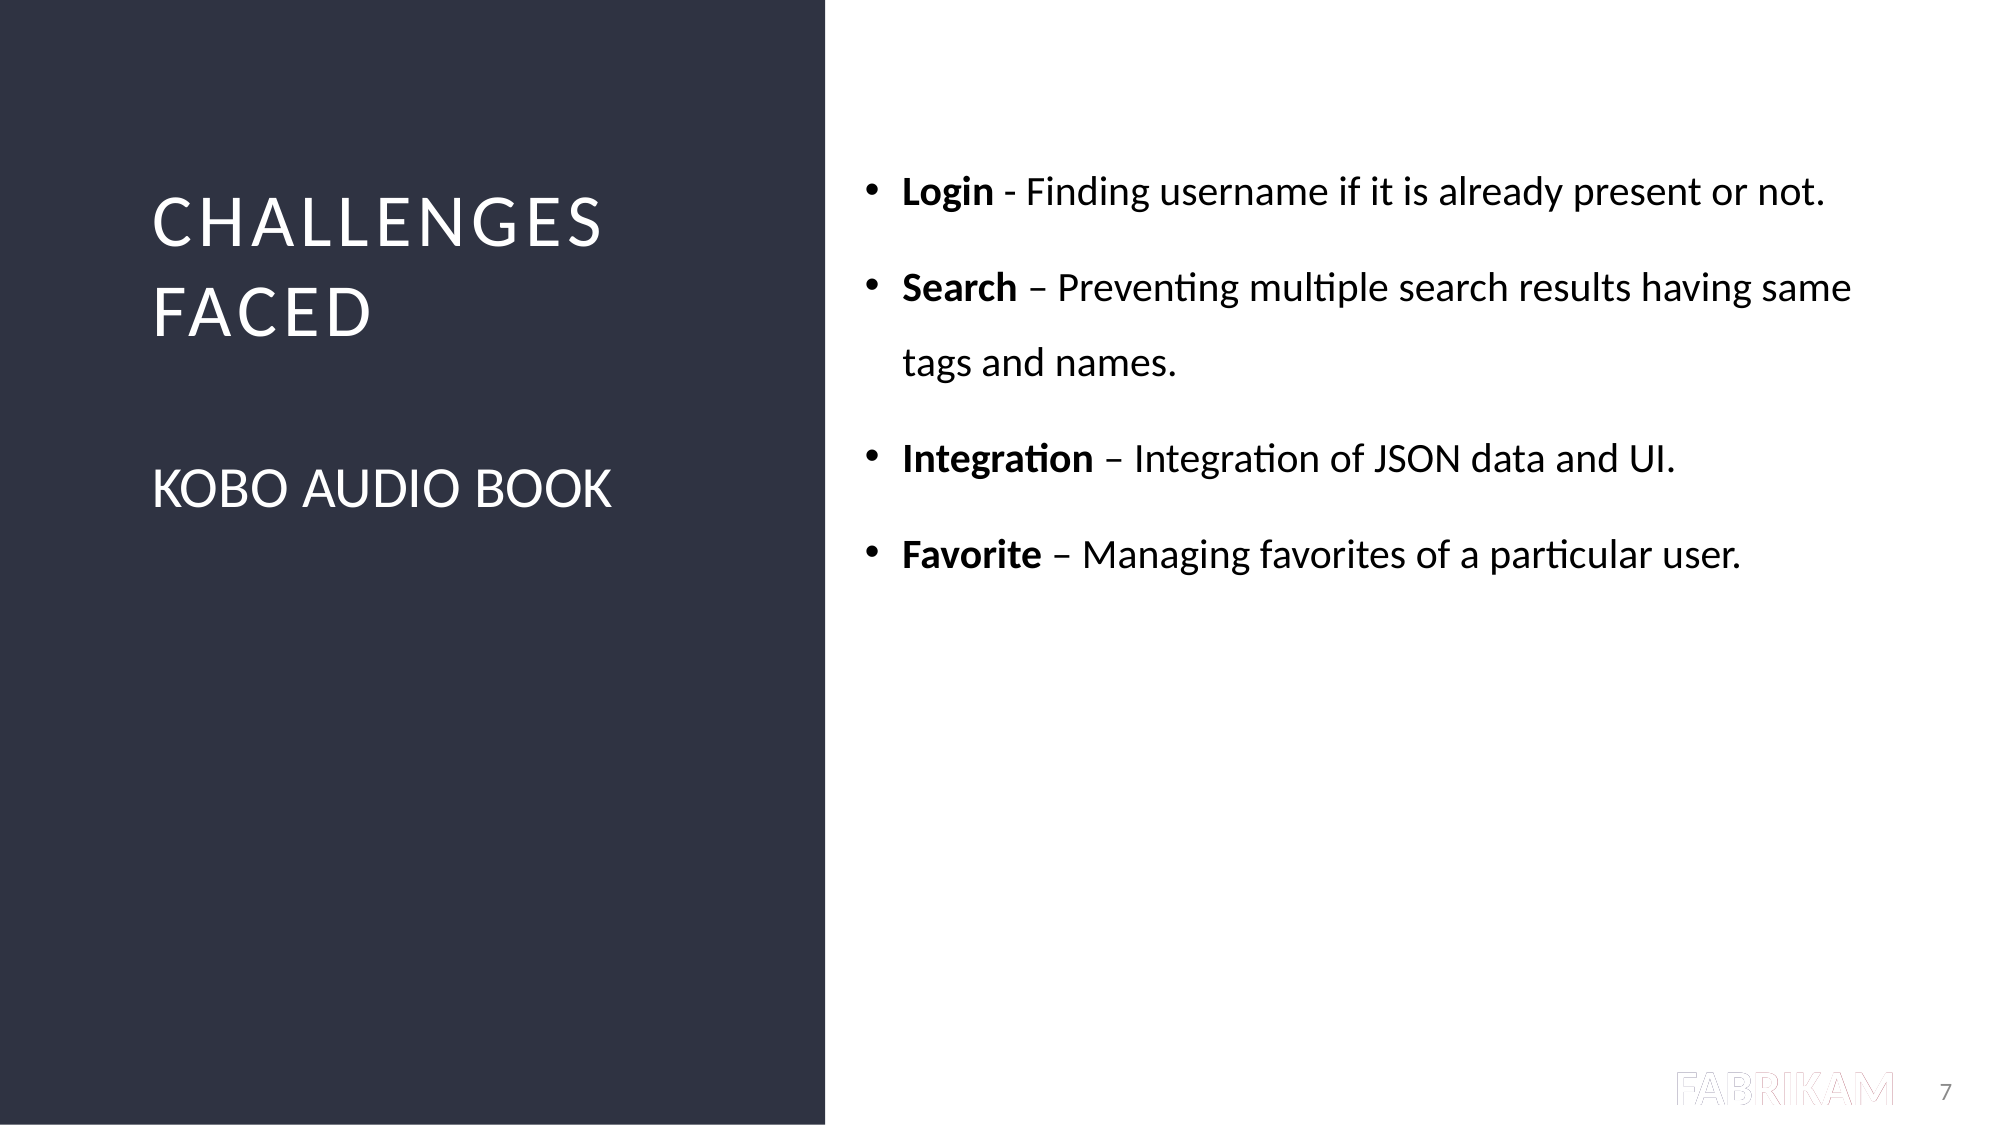

Challenges faced
# Login - Finding username if it is already present or not.
Search – Preventing multiple search results having same tags and names.
Integration – Integration of JSON data and UI.
Favorite – Managing favorites of a particular user.

KOBO Audio Book
7